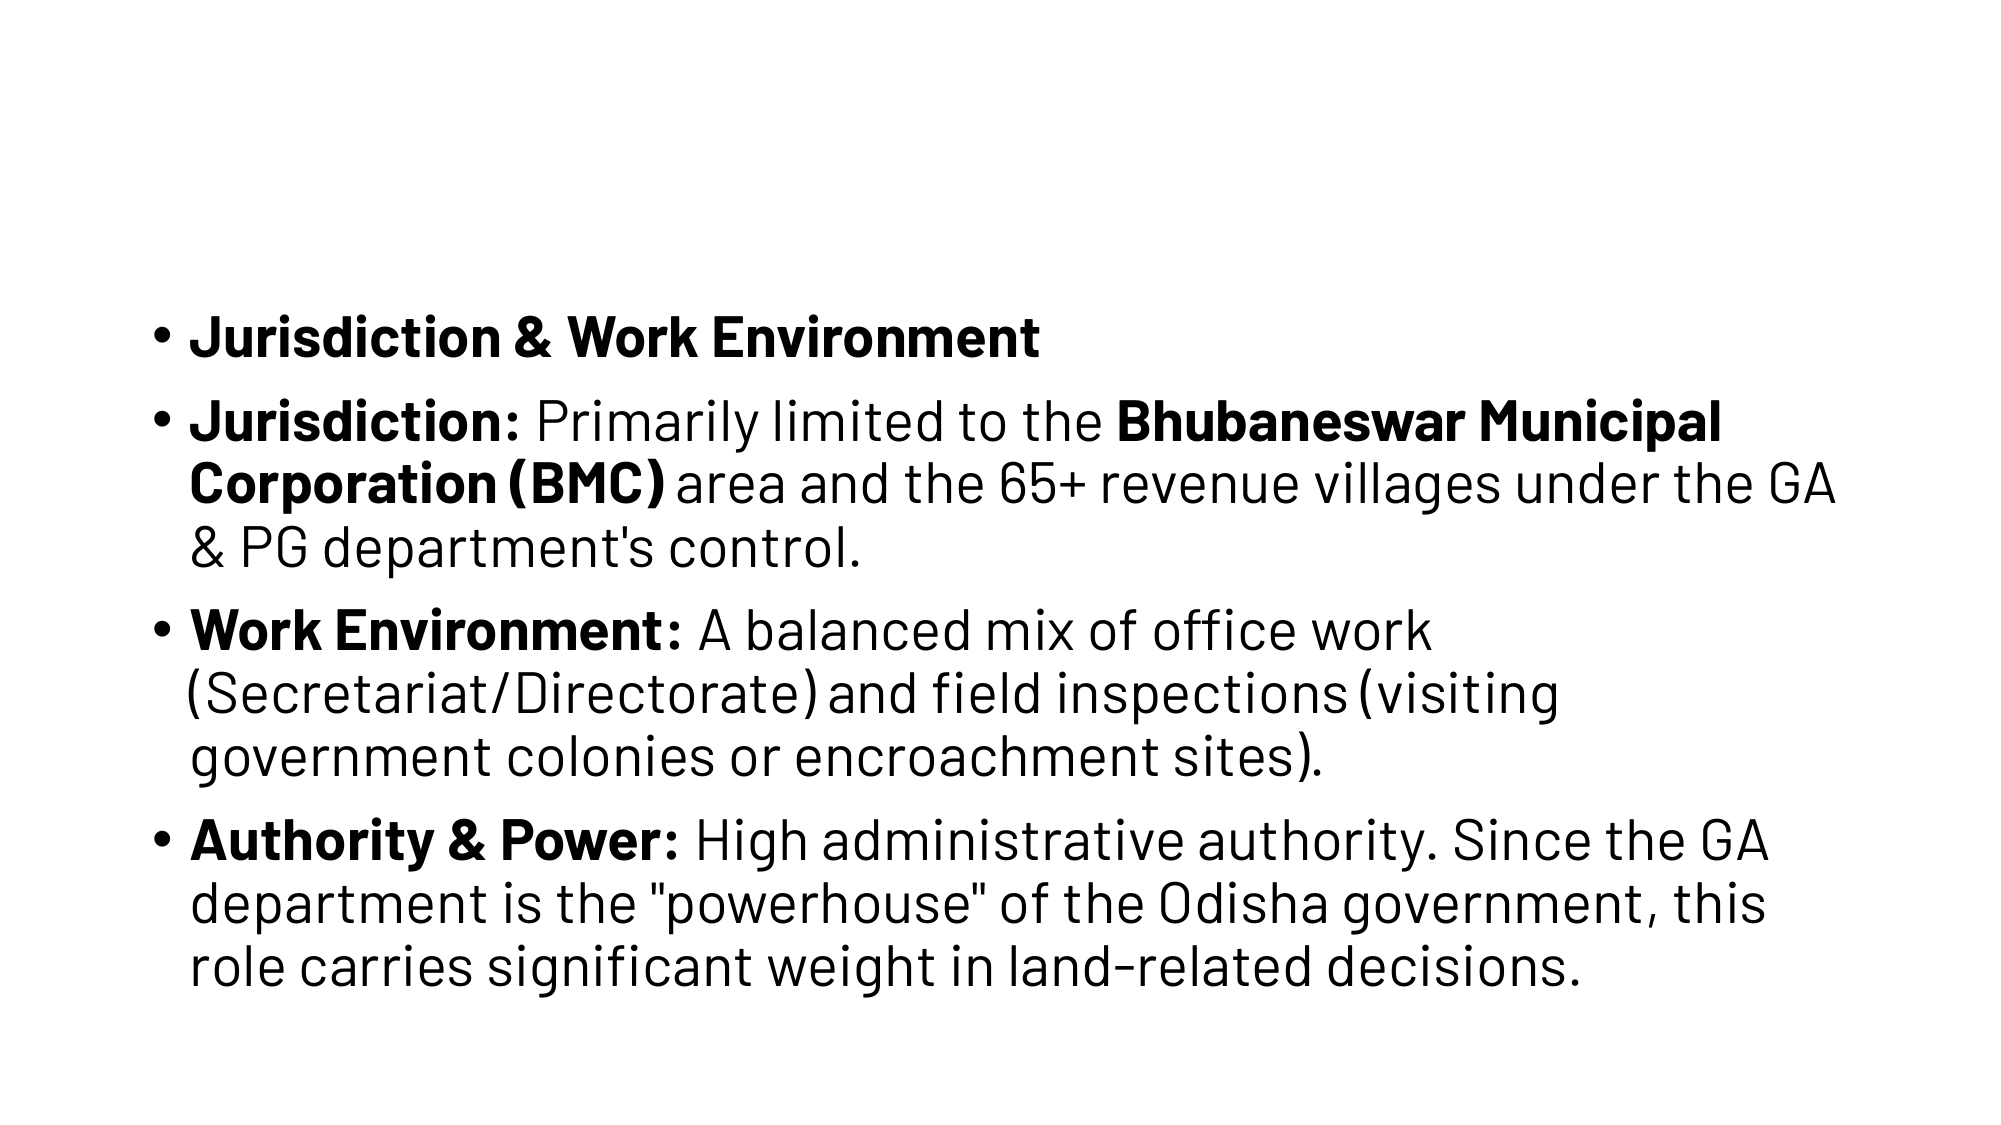

#
Jurisdiction & Work Environment
Jurisdiction: Primarily limited to the Bhubaneswar Municipal Corporation (BMC) area and the 65+ revenue villages under the GA & PG department's control.
Work Environment: A balanced mix of office work (Secretariat/Directorate) and field inspections (visiting government colonies or encroachment sites).
Authority & Power: High administrative authority. Since the GA department is the "powerhouse" of the Odisha government, this role carries significant weight in land-related decisions.